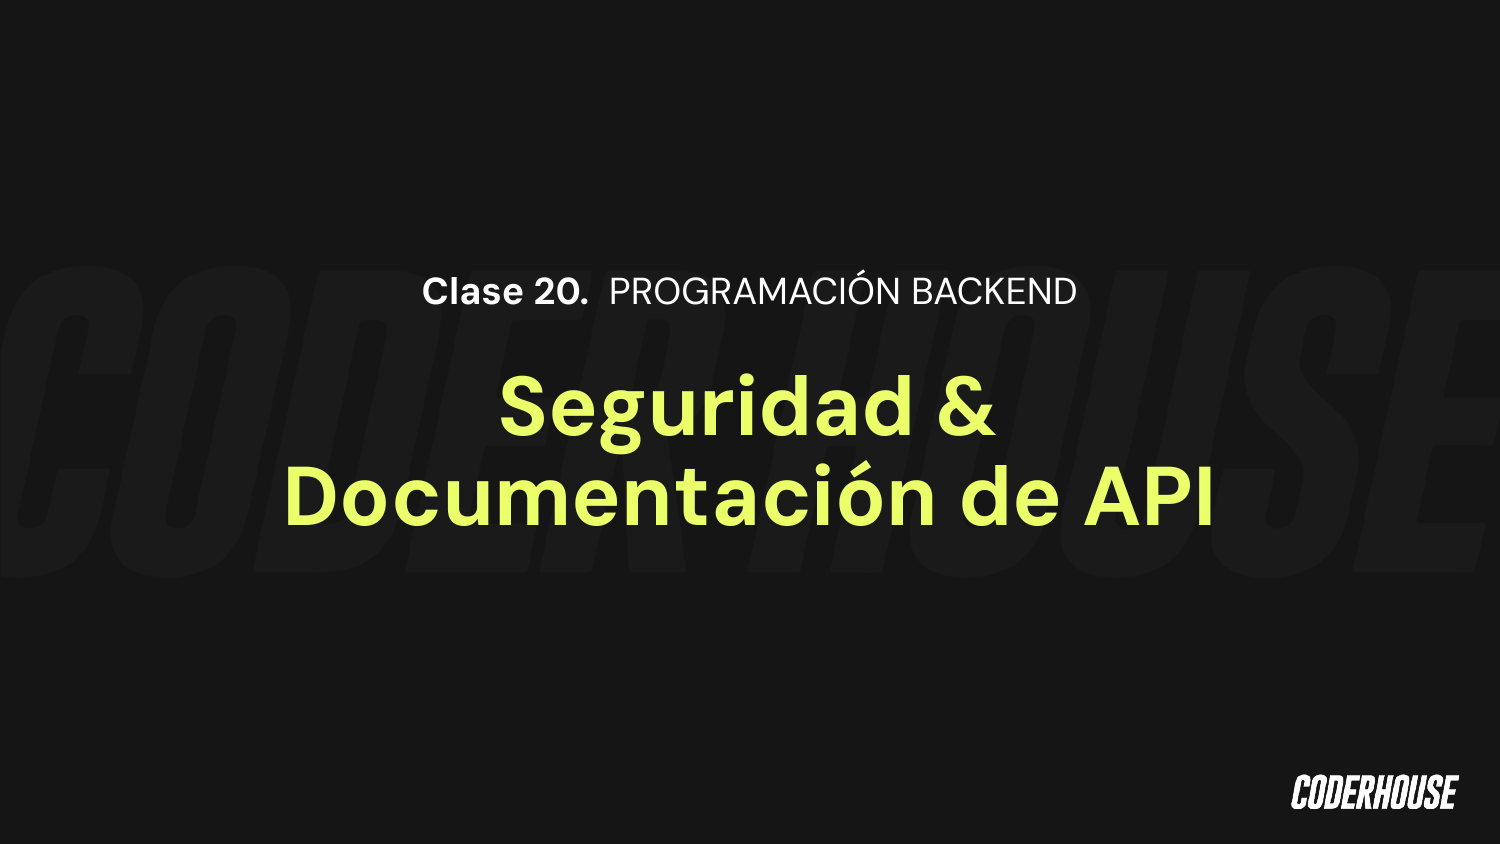

Clase 20.  PROGRAMACIÓN BACKEND
Seguridad & Documentación de API